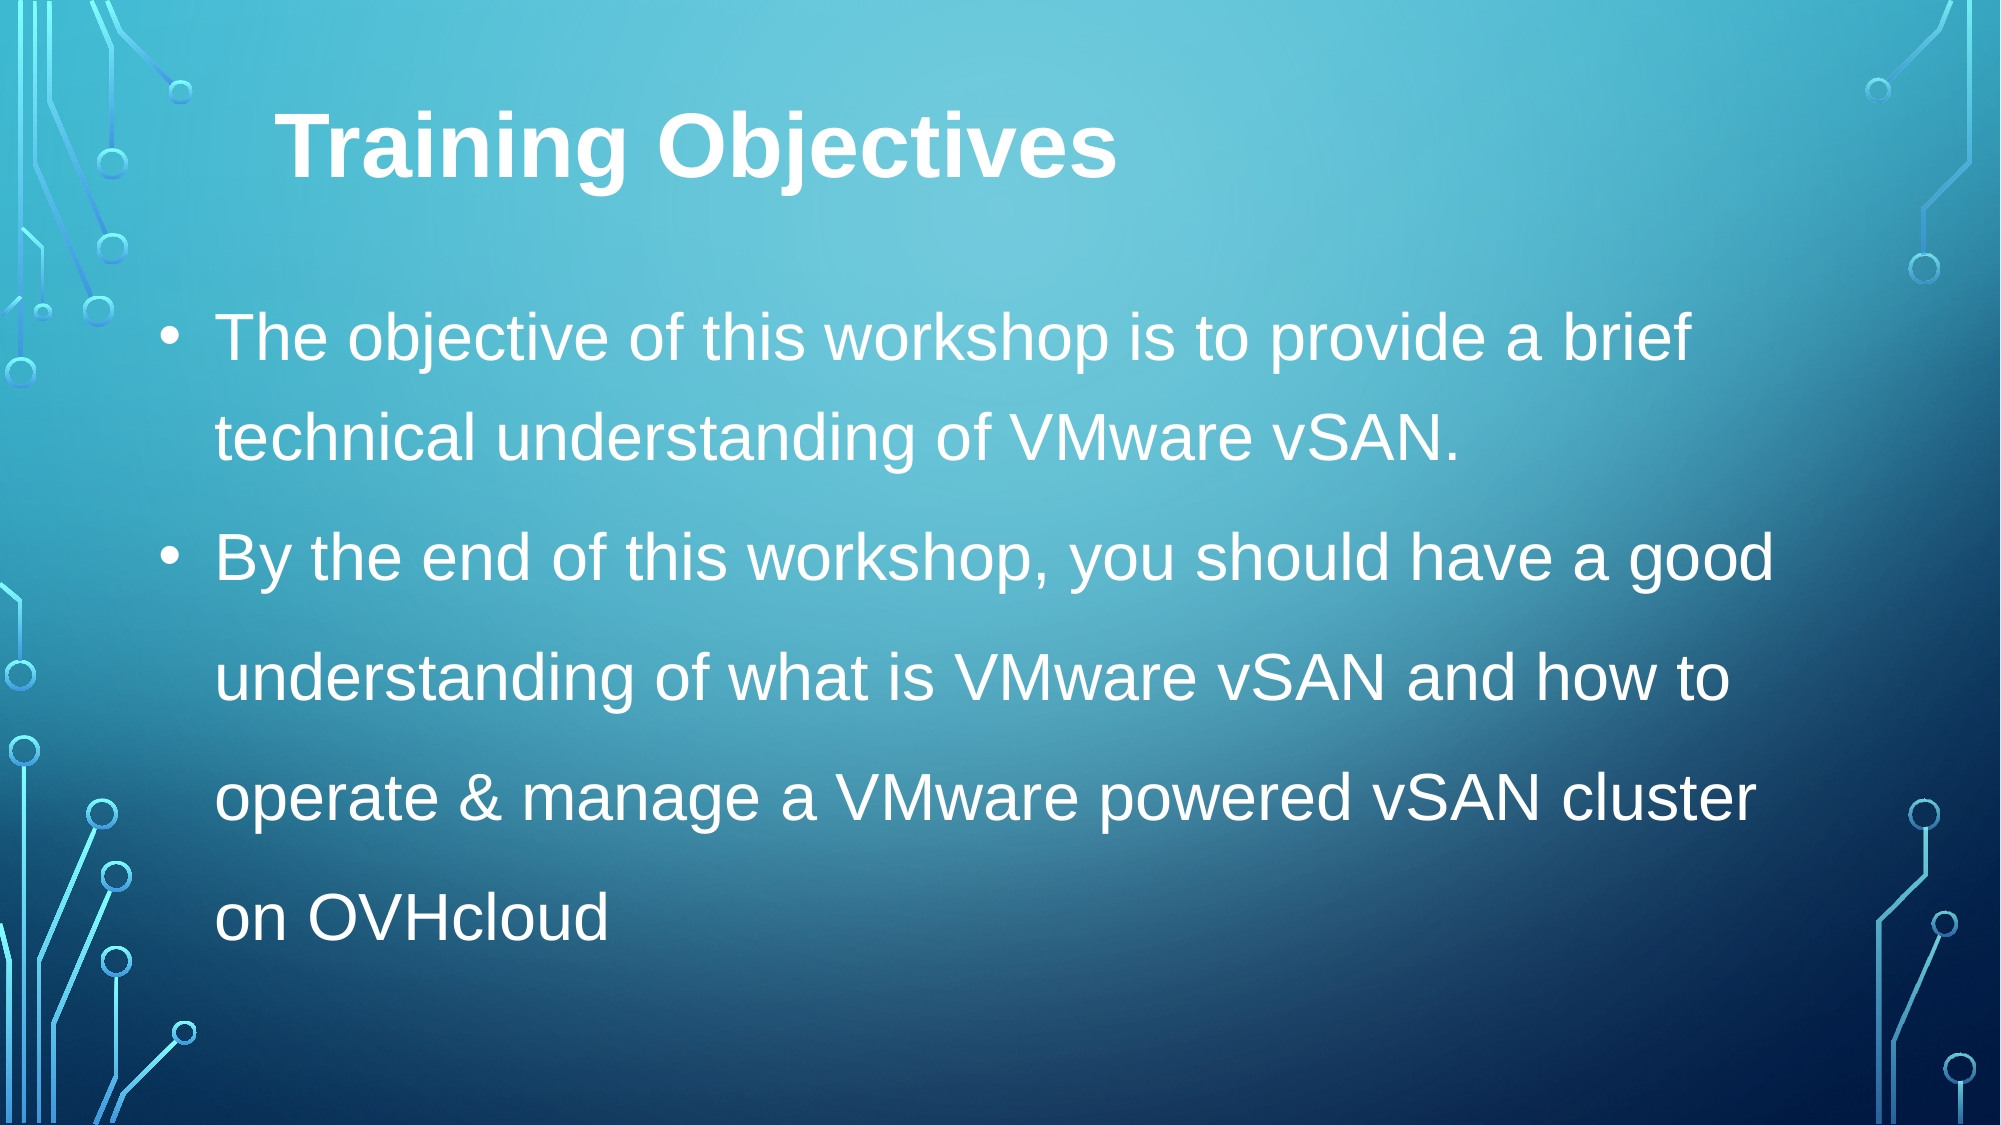

Training Objectives
The objective of this workshop is to provide a brief technical understanding of VMware vSAN.
By the end of this workshop, you should have a good understanding of what is VMware vSAN and how to operate & manage a VMware powered vSAN cluster on OVHcloud